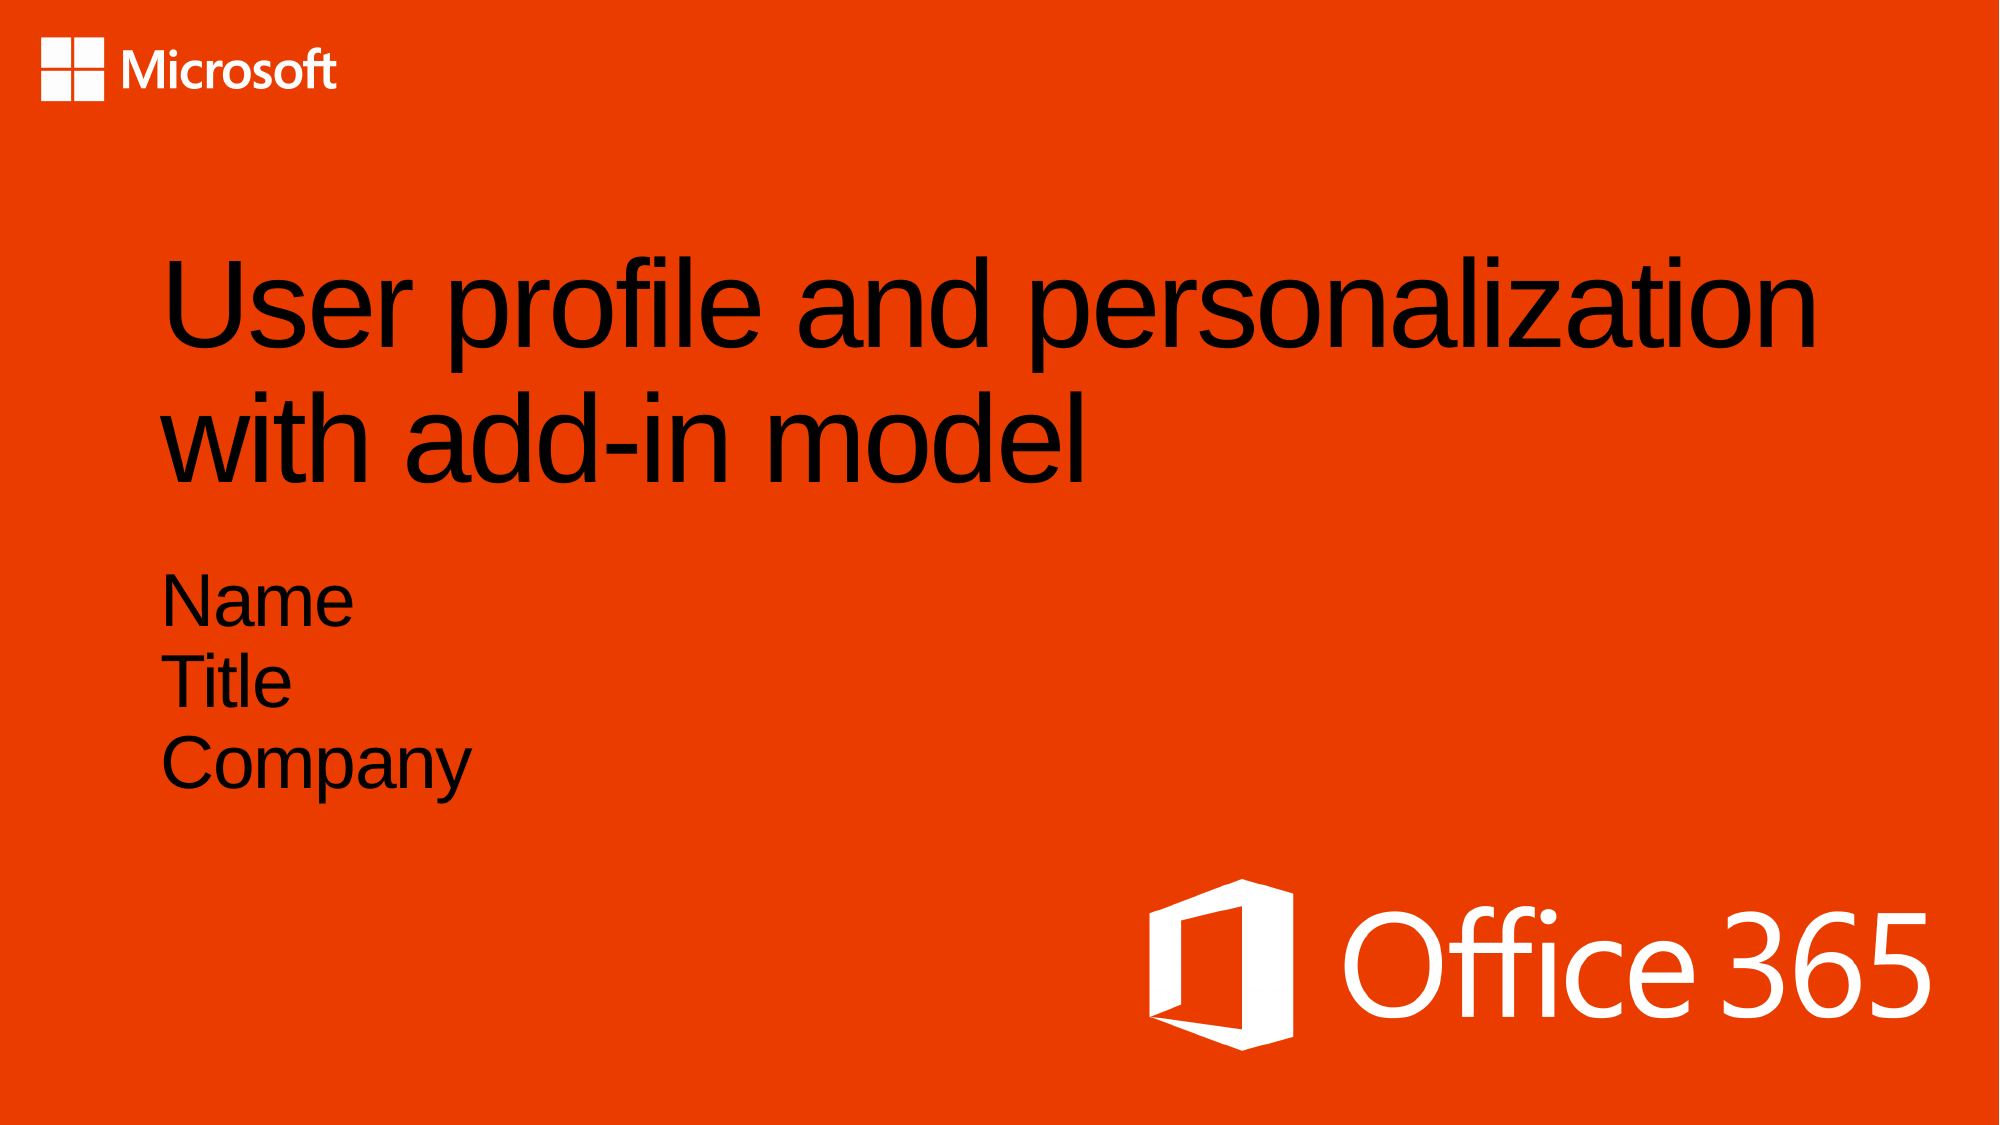

# User profile and personalization with add-in model
Name
Title
Company